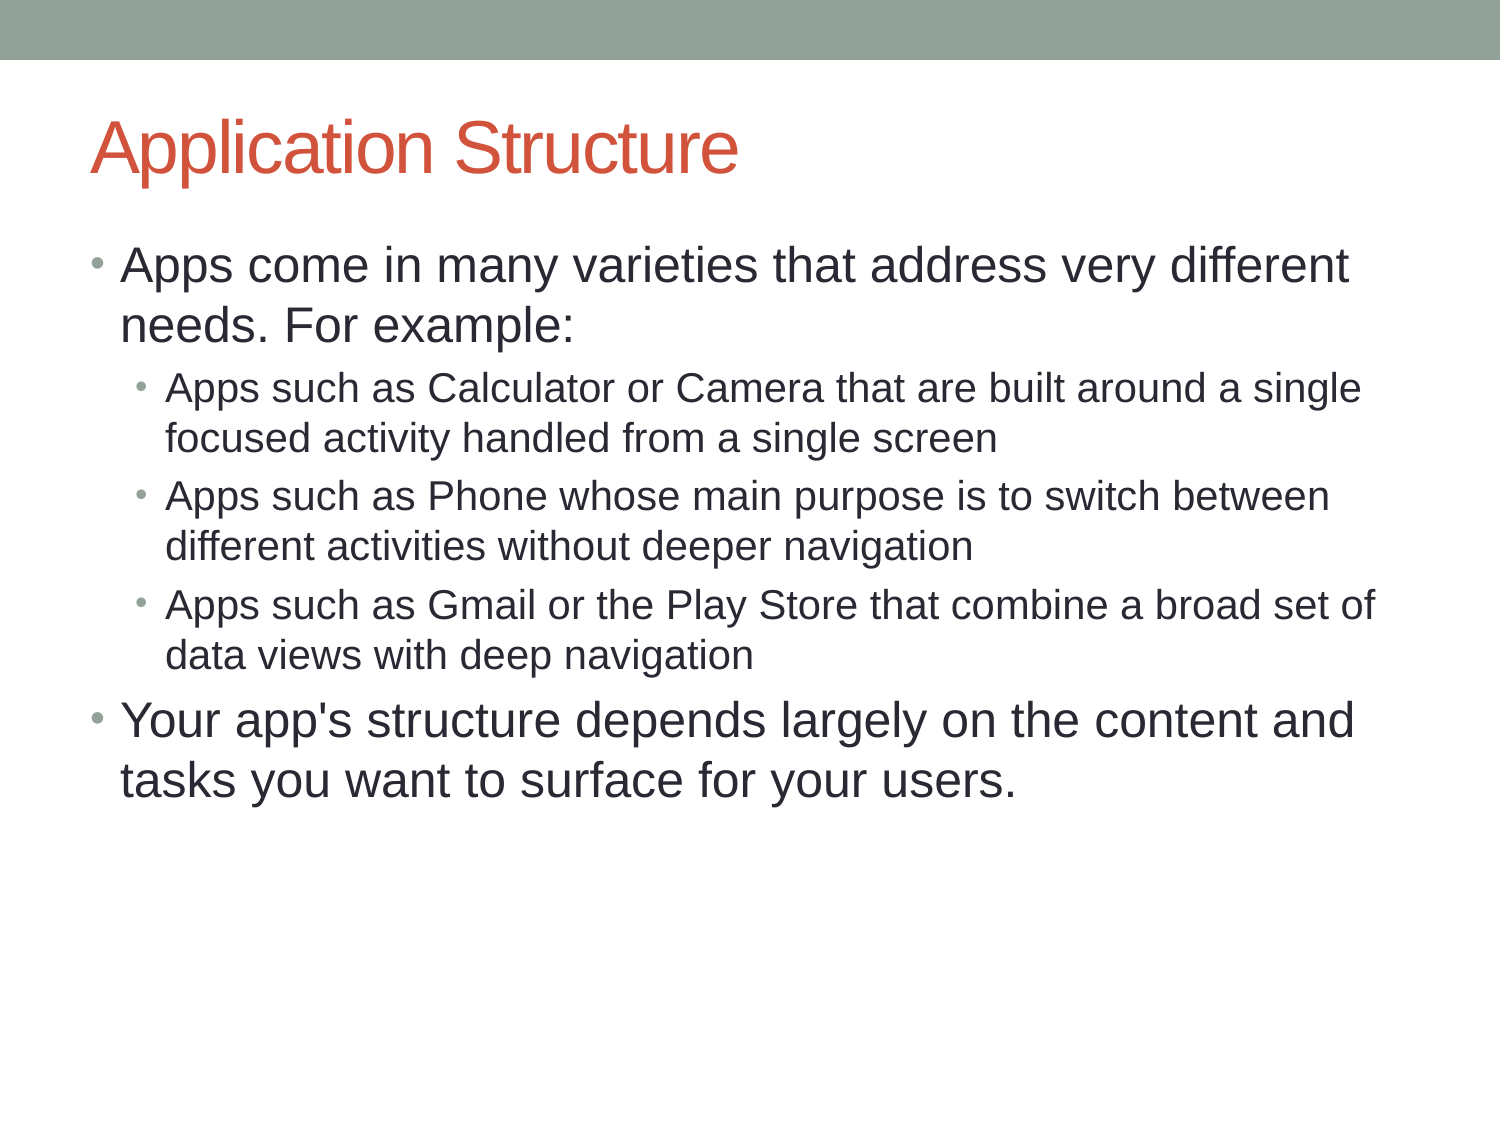

# Application Structure
Apps come in many varieties that address very different needs. For example:
Apps such as Calculator or Camera that are built around a single focused activity handled from a single screen
Apps such as Phone whose main purpose is to switch between different activities without deeper navigation
Apps such as Gmail or the Play Store that combine a broad set of data views with deep navigation
Your app's structure depends largely on the content and tasks you want to surface for your users.